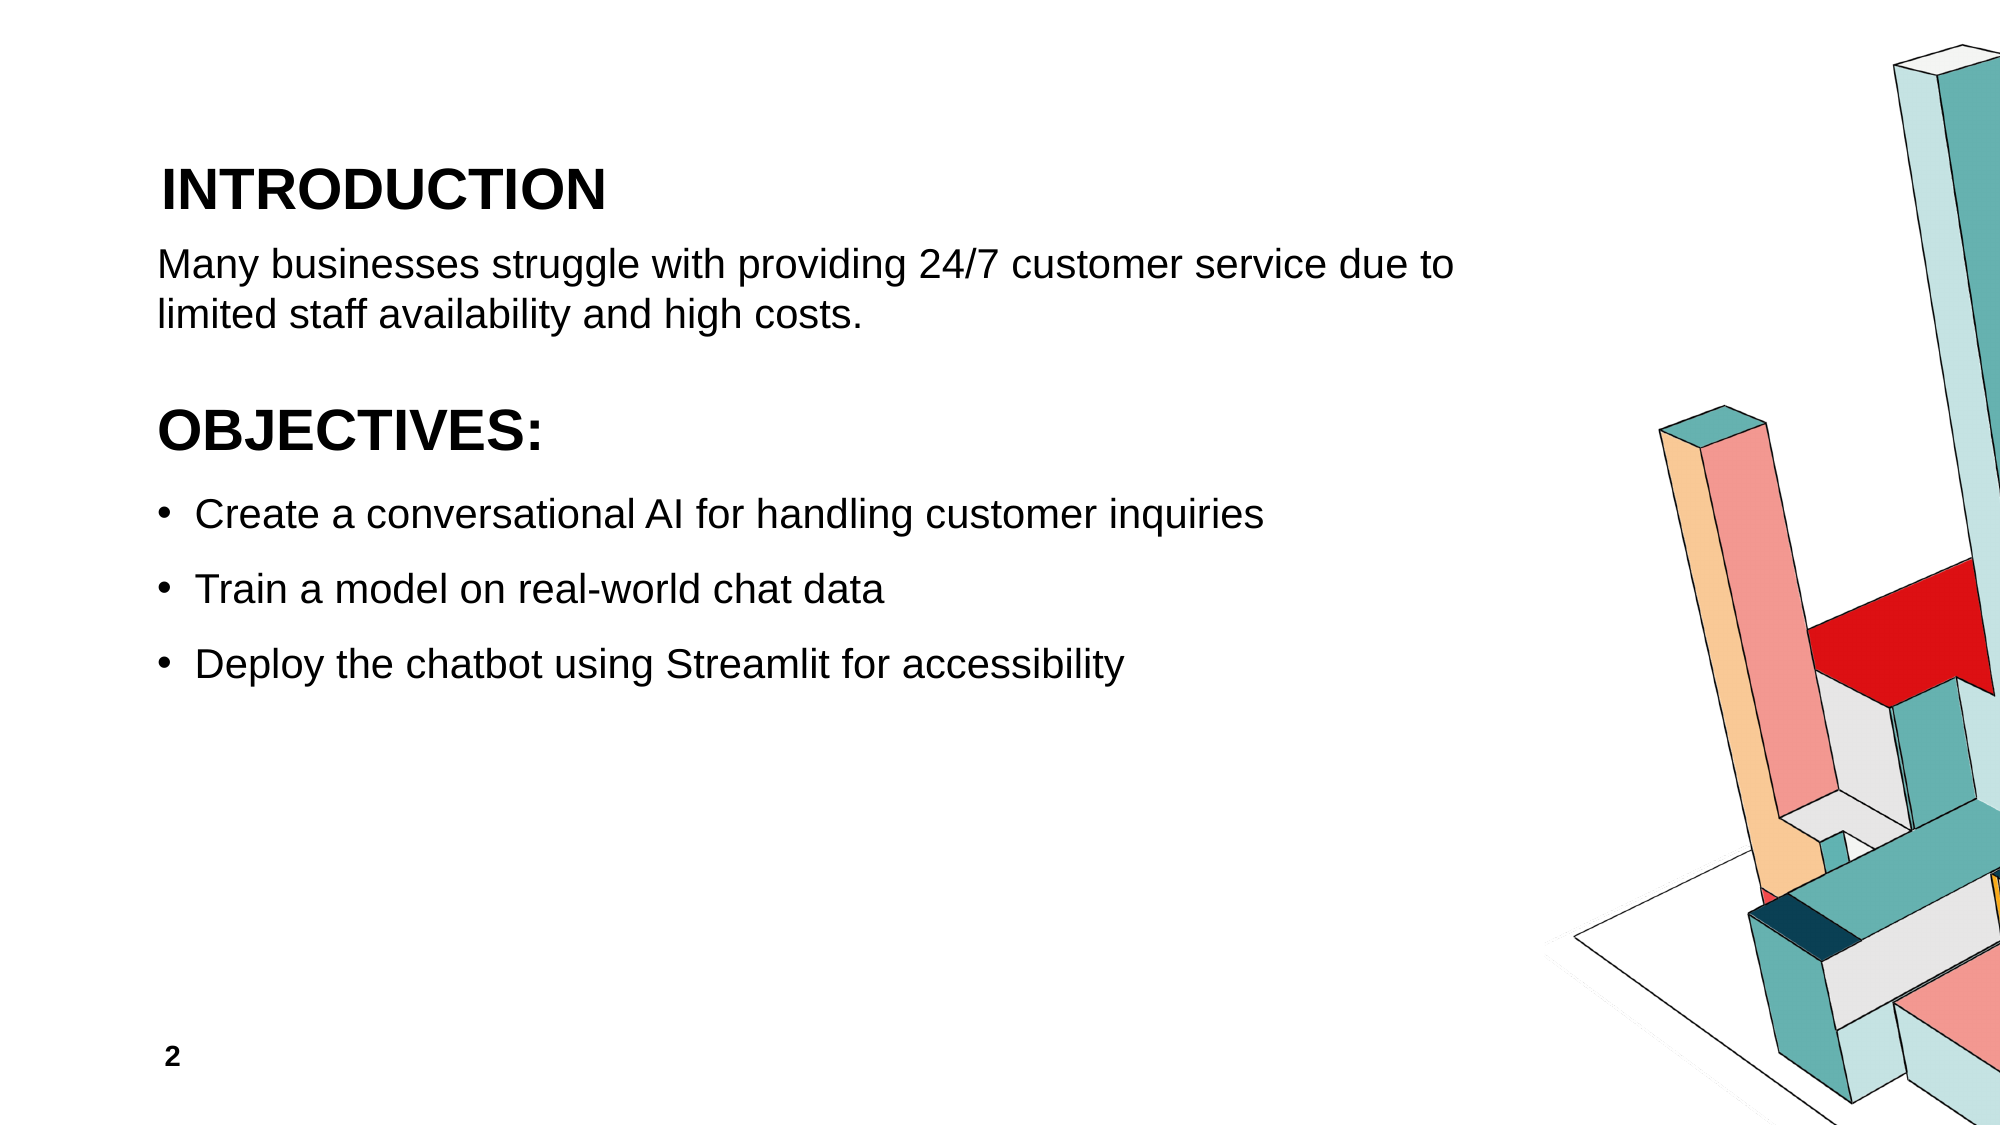

# Introduction
Many businesses struggle with providing 24/7 customer service due to limited staff availability and high costs.
OBJECTIVES:
Create a conversational AI for handling customer inquiries
Train a model on real-world chat data
Deploy the chatbot using Streamlit for accessibility
2